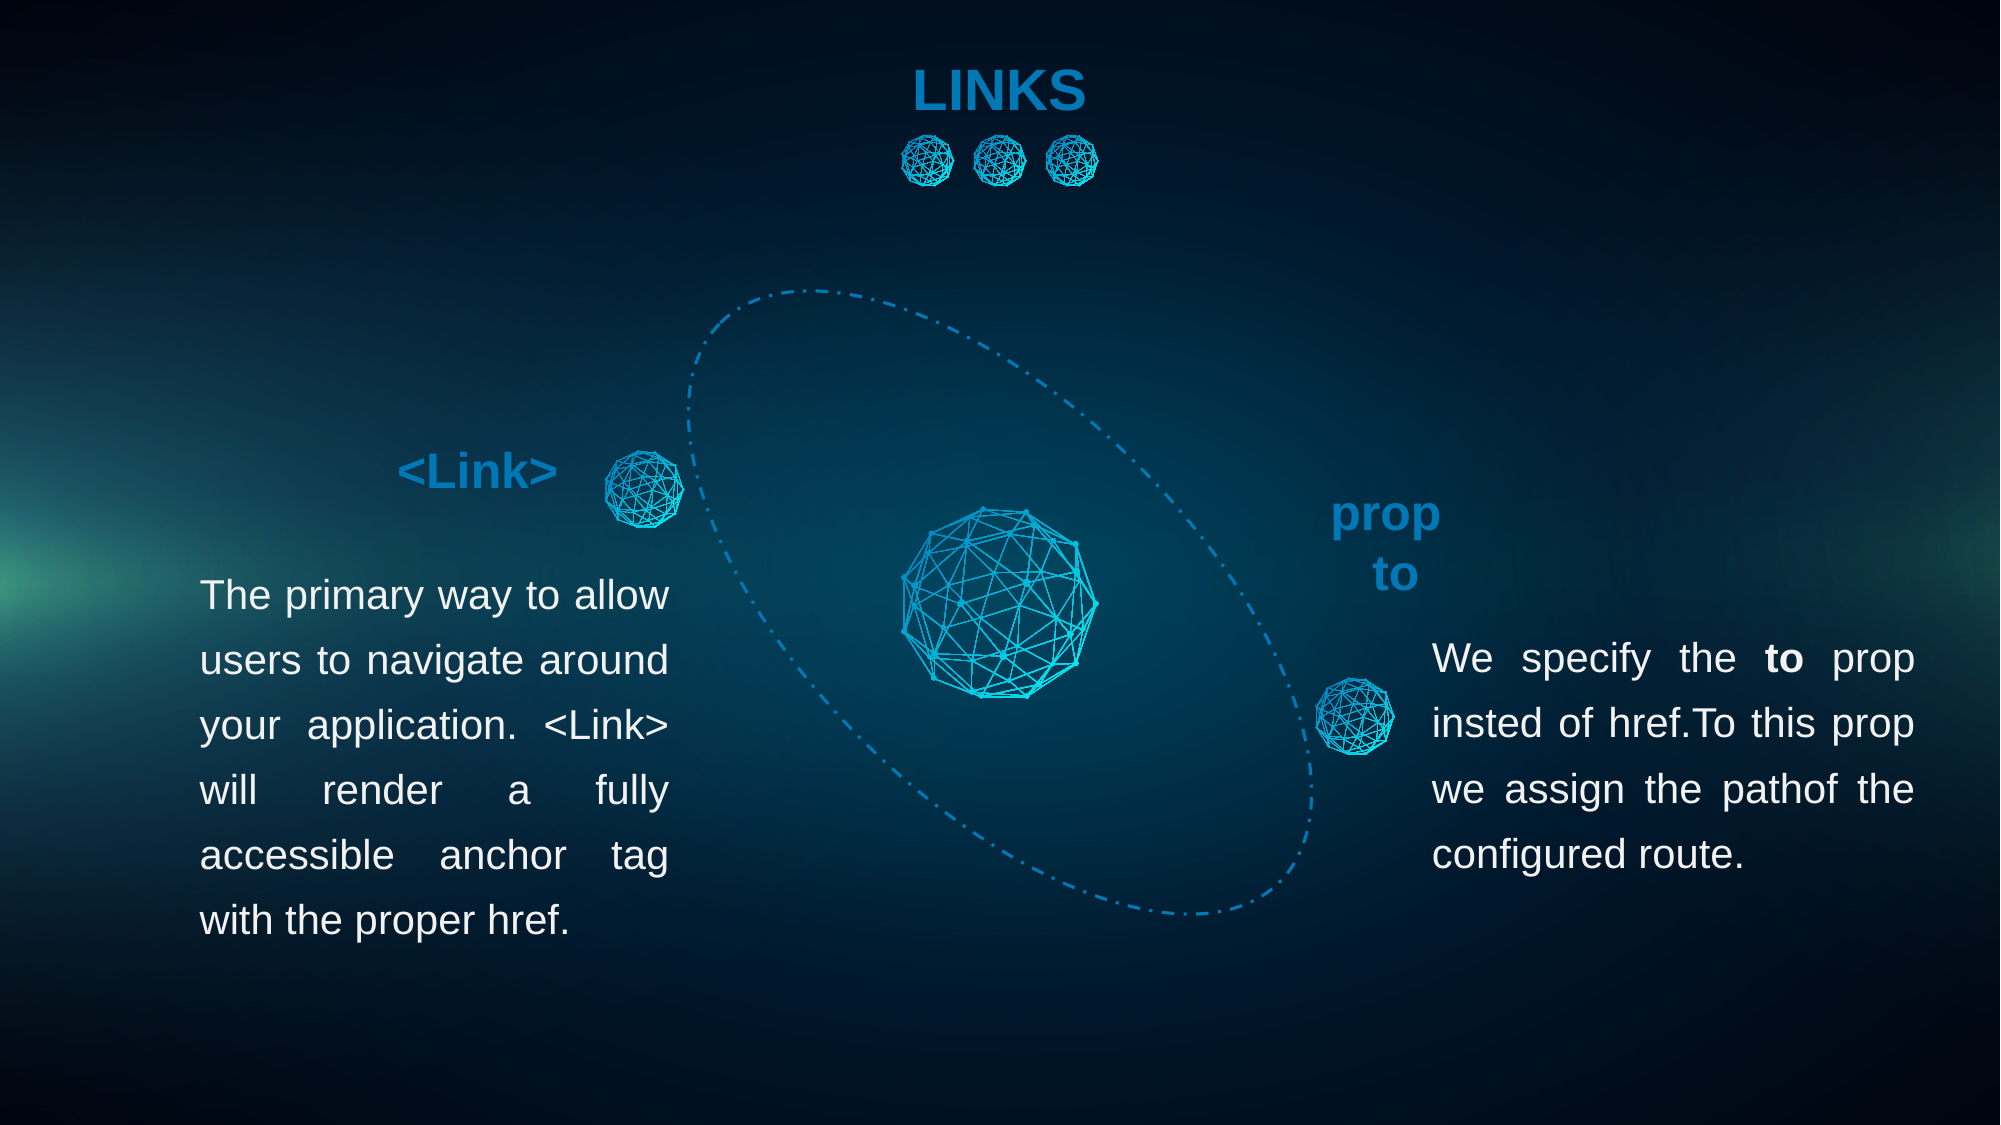

LINKS

<Link>

prop
   to

The primary way to allow users to navigate around your application. <Link> will render a fully accessible anchor tag with the proper href.
We specify the to prop insted of href.To this prop we assign the pathof the configured route.